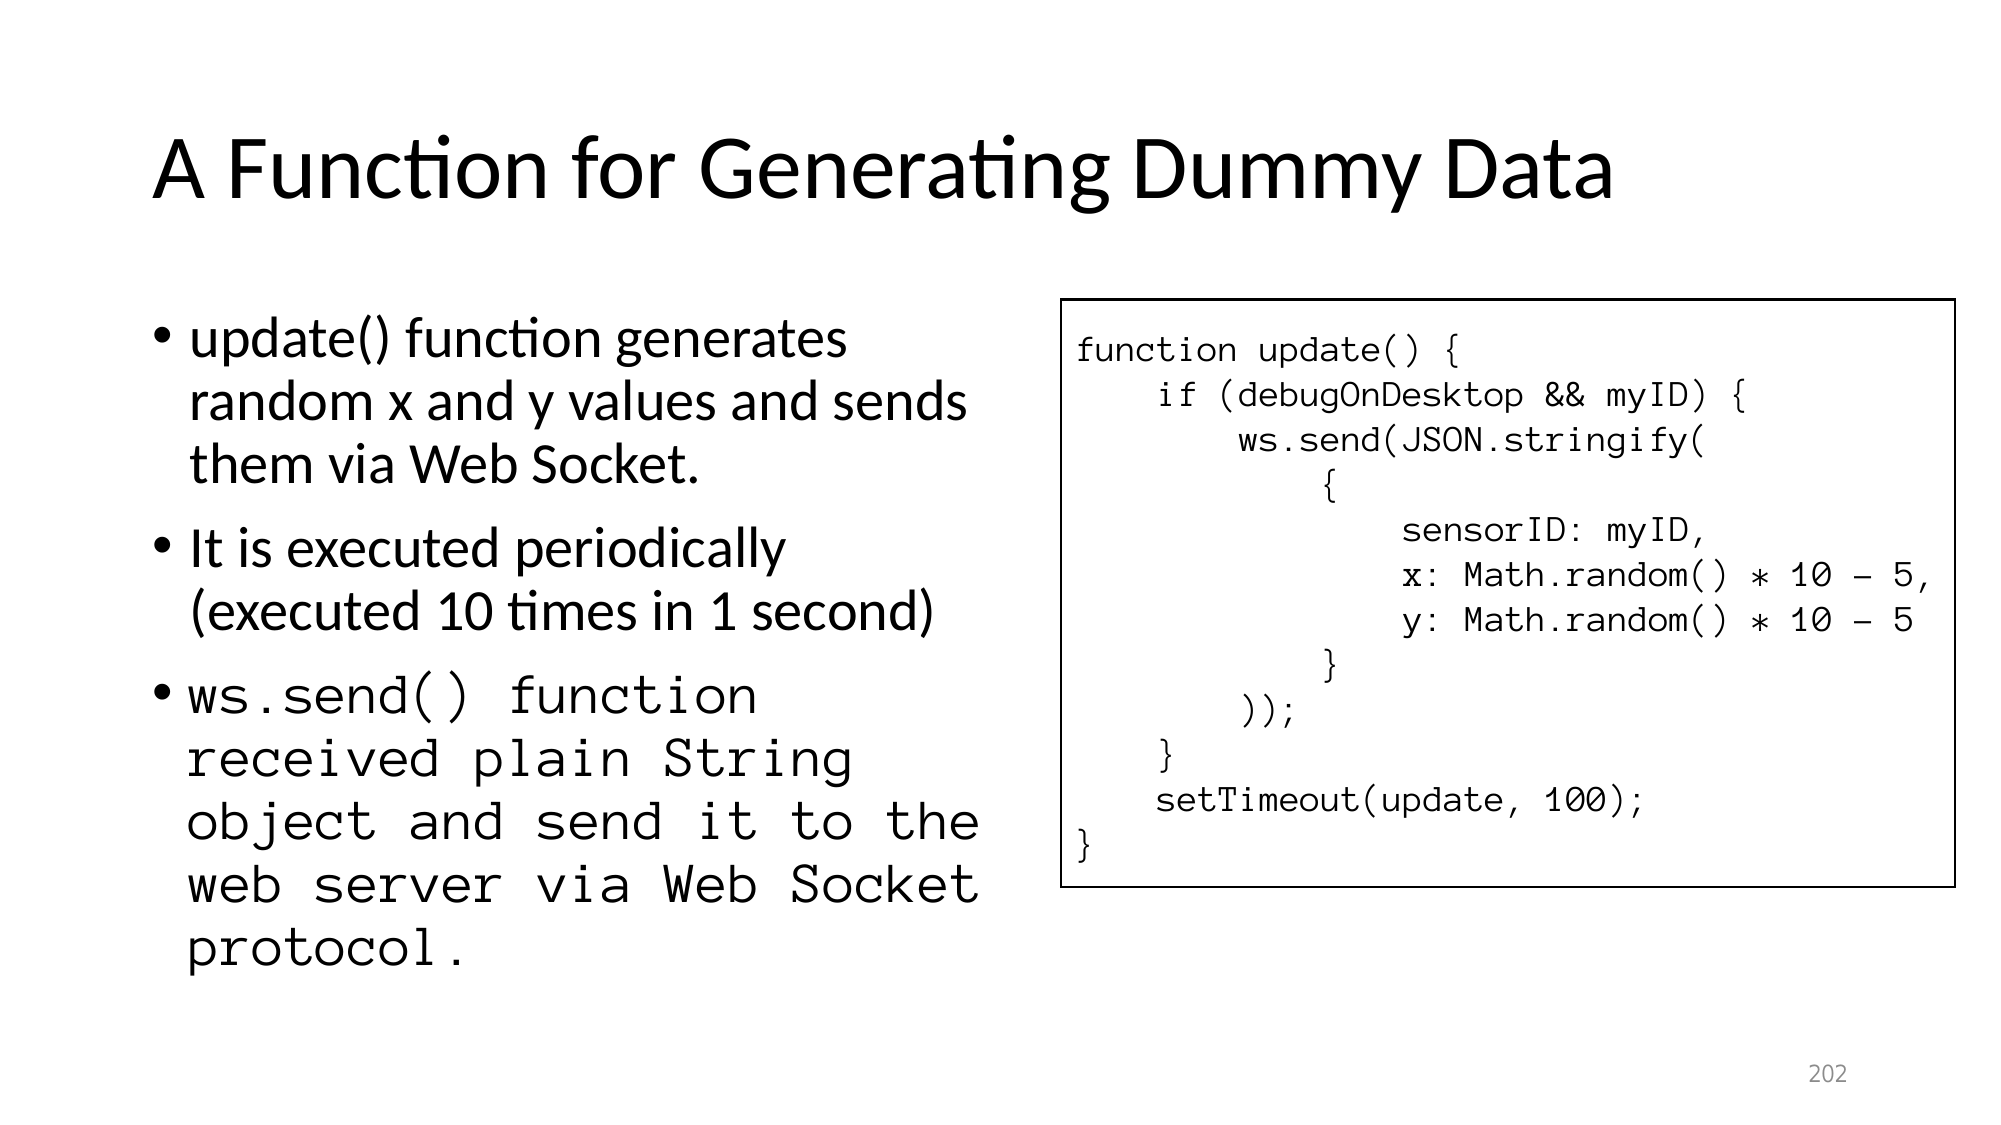

# A Function for Generating Dummy Data
update() function generates random x and y values and sends them via Web Socket.
It is executed periodically (executed 10 times in 1 second)
ws.send() function received plain String object and send it to the web server via Web Socket protocol.
function update() {
    if (debugOnDesktop && myID) {
        ws.send(JSON.stringify(
            {
                sensorID: myID,
                x: Math.random() * 10 - 5,
                y: Math.random() * 10 - 5
            }
        ));
    }
    setTimeout(update, 100);
}
202